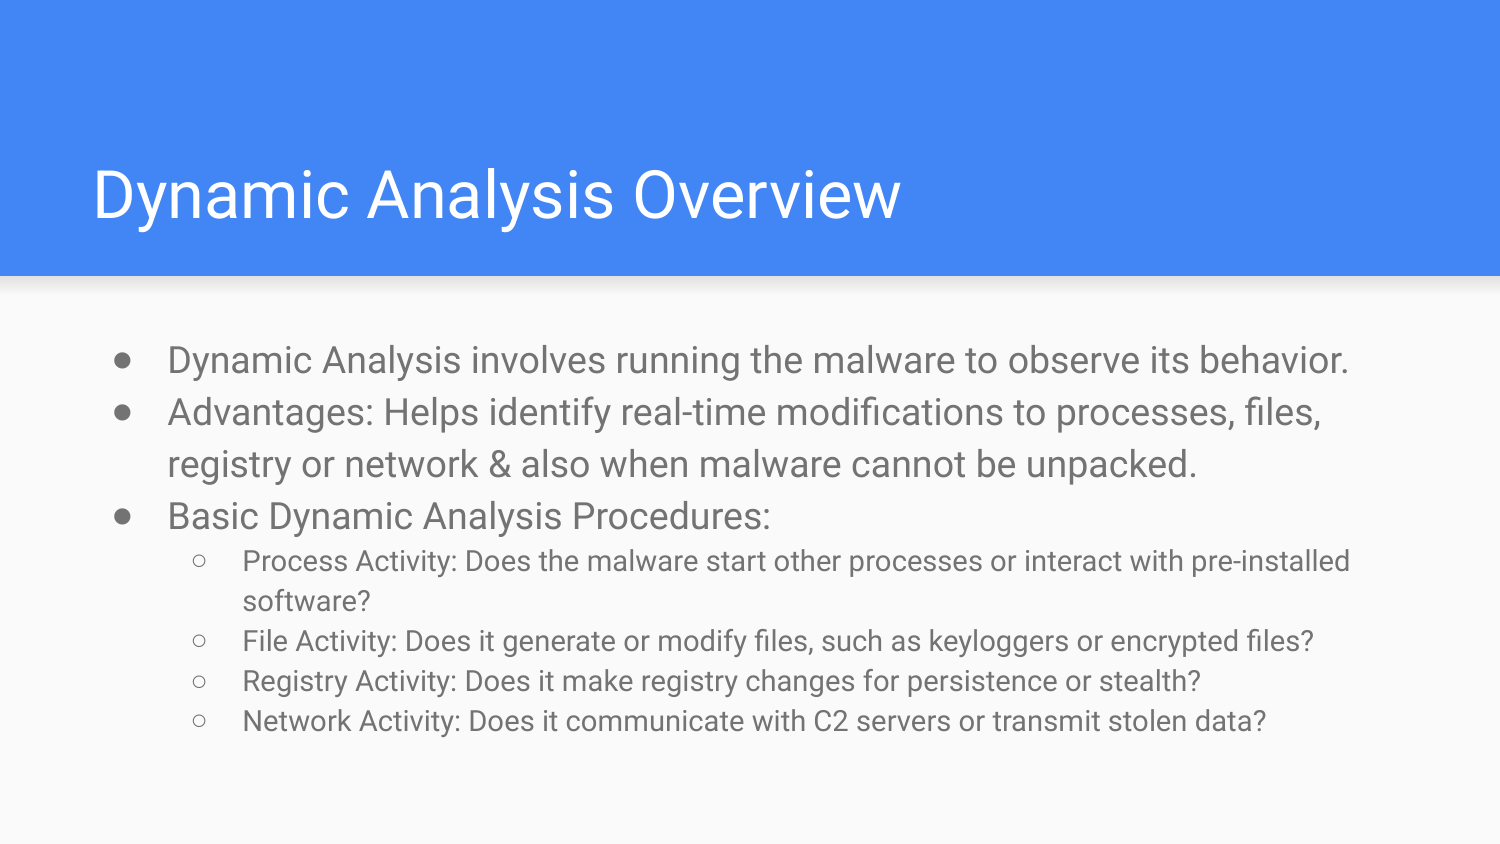

# Dynamic Analysis Overview
Dynamic Analysis involves running the malware to observe its behavior.
Advantages: Helps identify real-time modifications to processes, files, registry or network & also when malware cannot be unpacked.
Basic Dynamic Analysis Procedures:
Process Activity: Does the malware start other processes or interact with pre-installed software?
File Activity: Does it generate or modify files, such as keyloggers or encrypted files?
Registry Activity: Does it make registry changes for persistence or stealth?
Network Activity: Does it communicate with C2 servers or transmit stolen data?